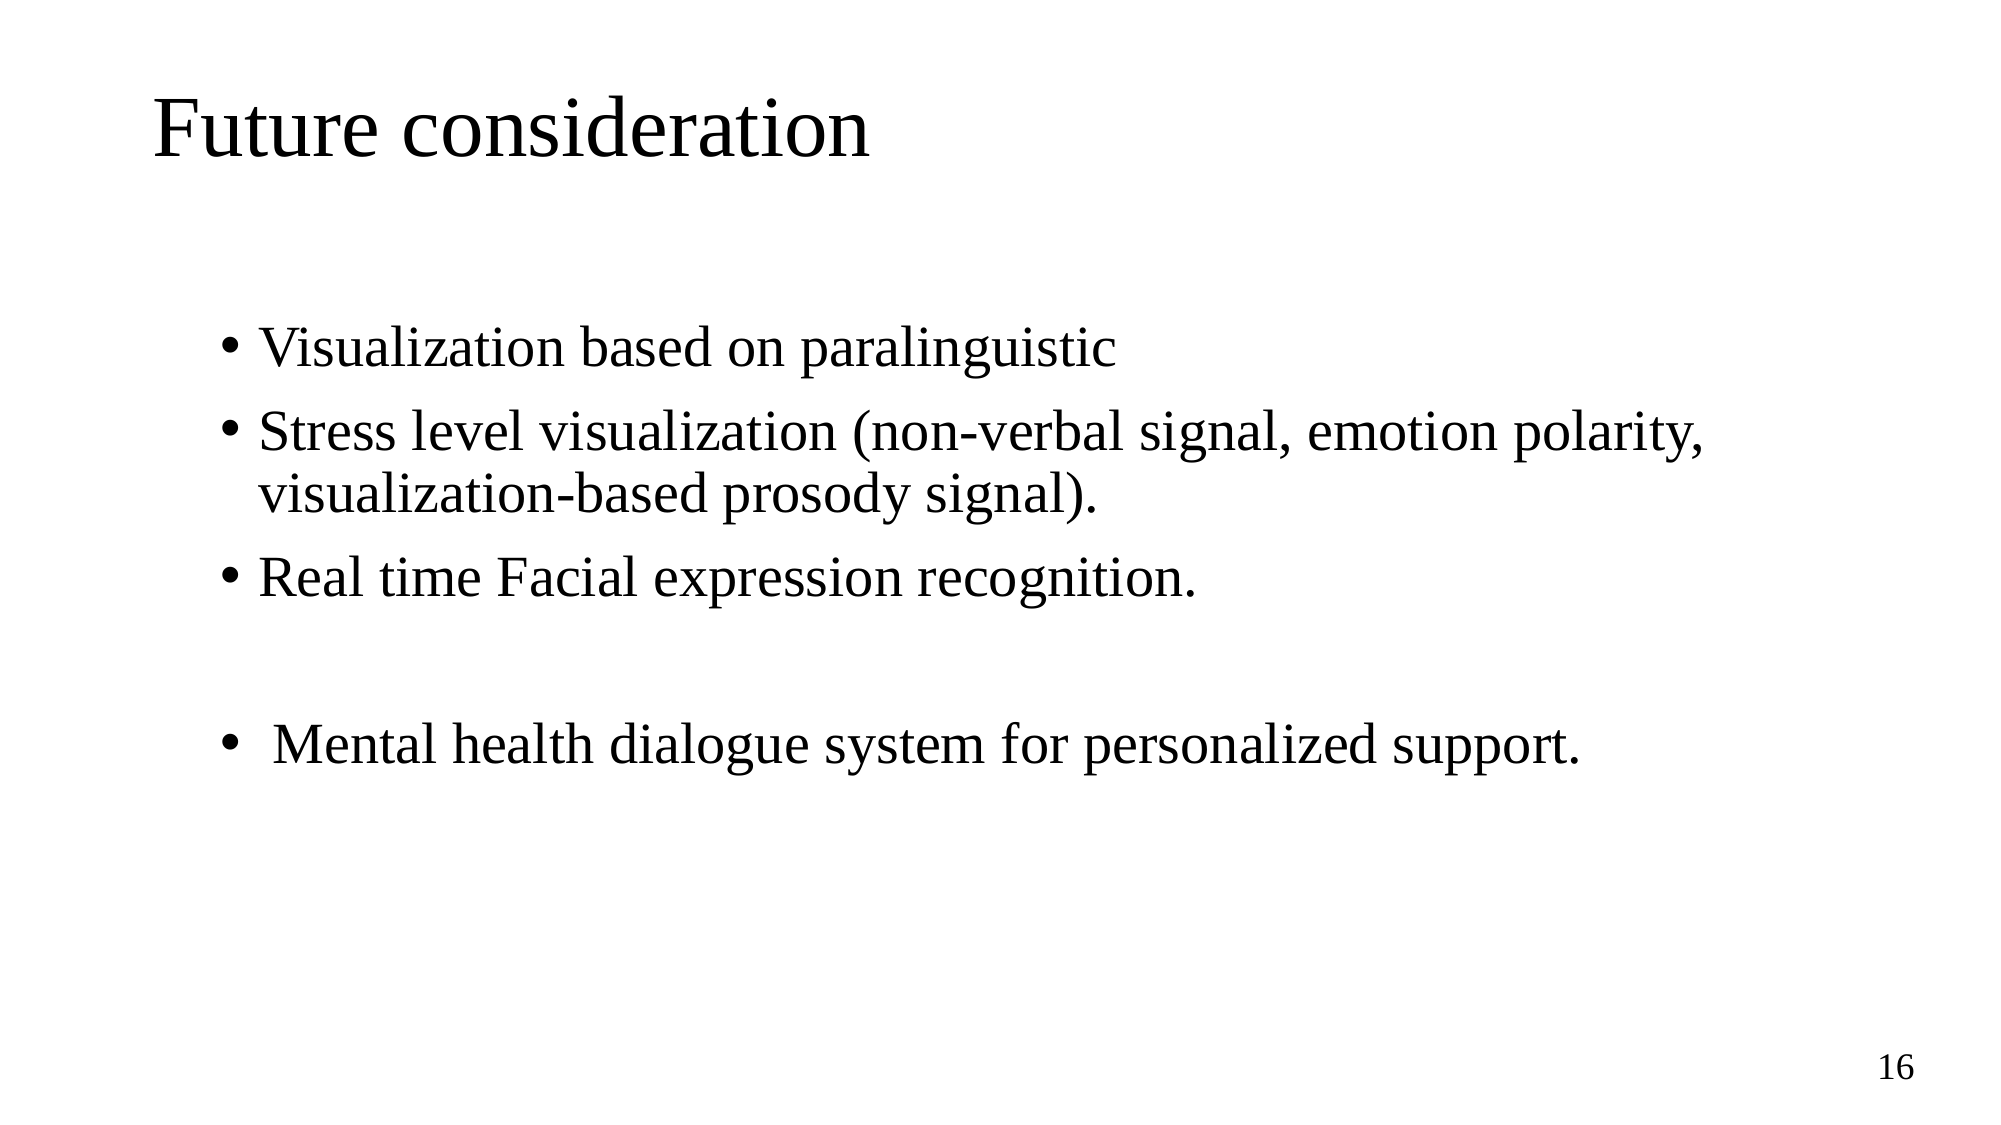

# Future consideration
Visualization based on paralinguistic
Stress level visualization (non-verbal signal, emotion polarity, visualization-based prosody signal).
Real time Facial expression recognition.

 Mental health dialogue system for personalized support.

16